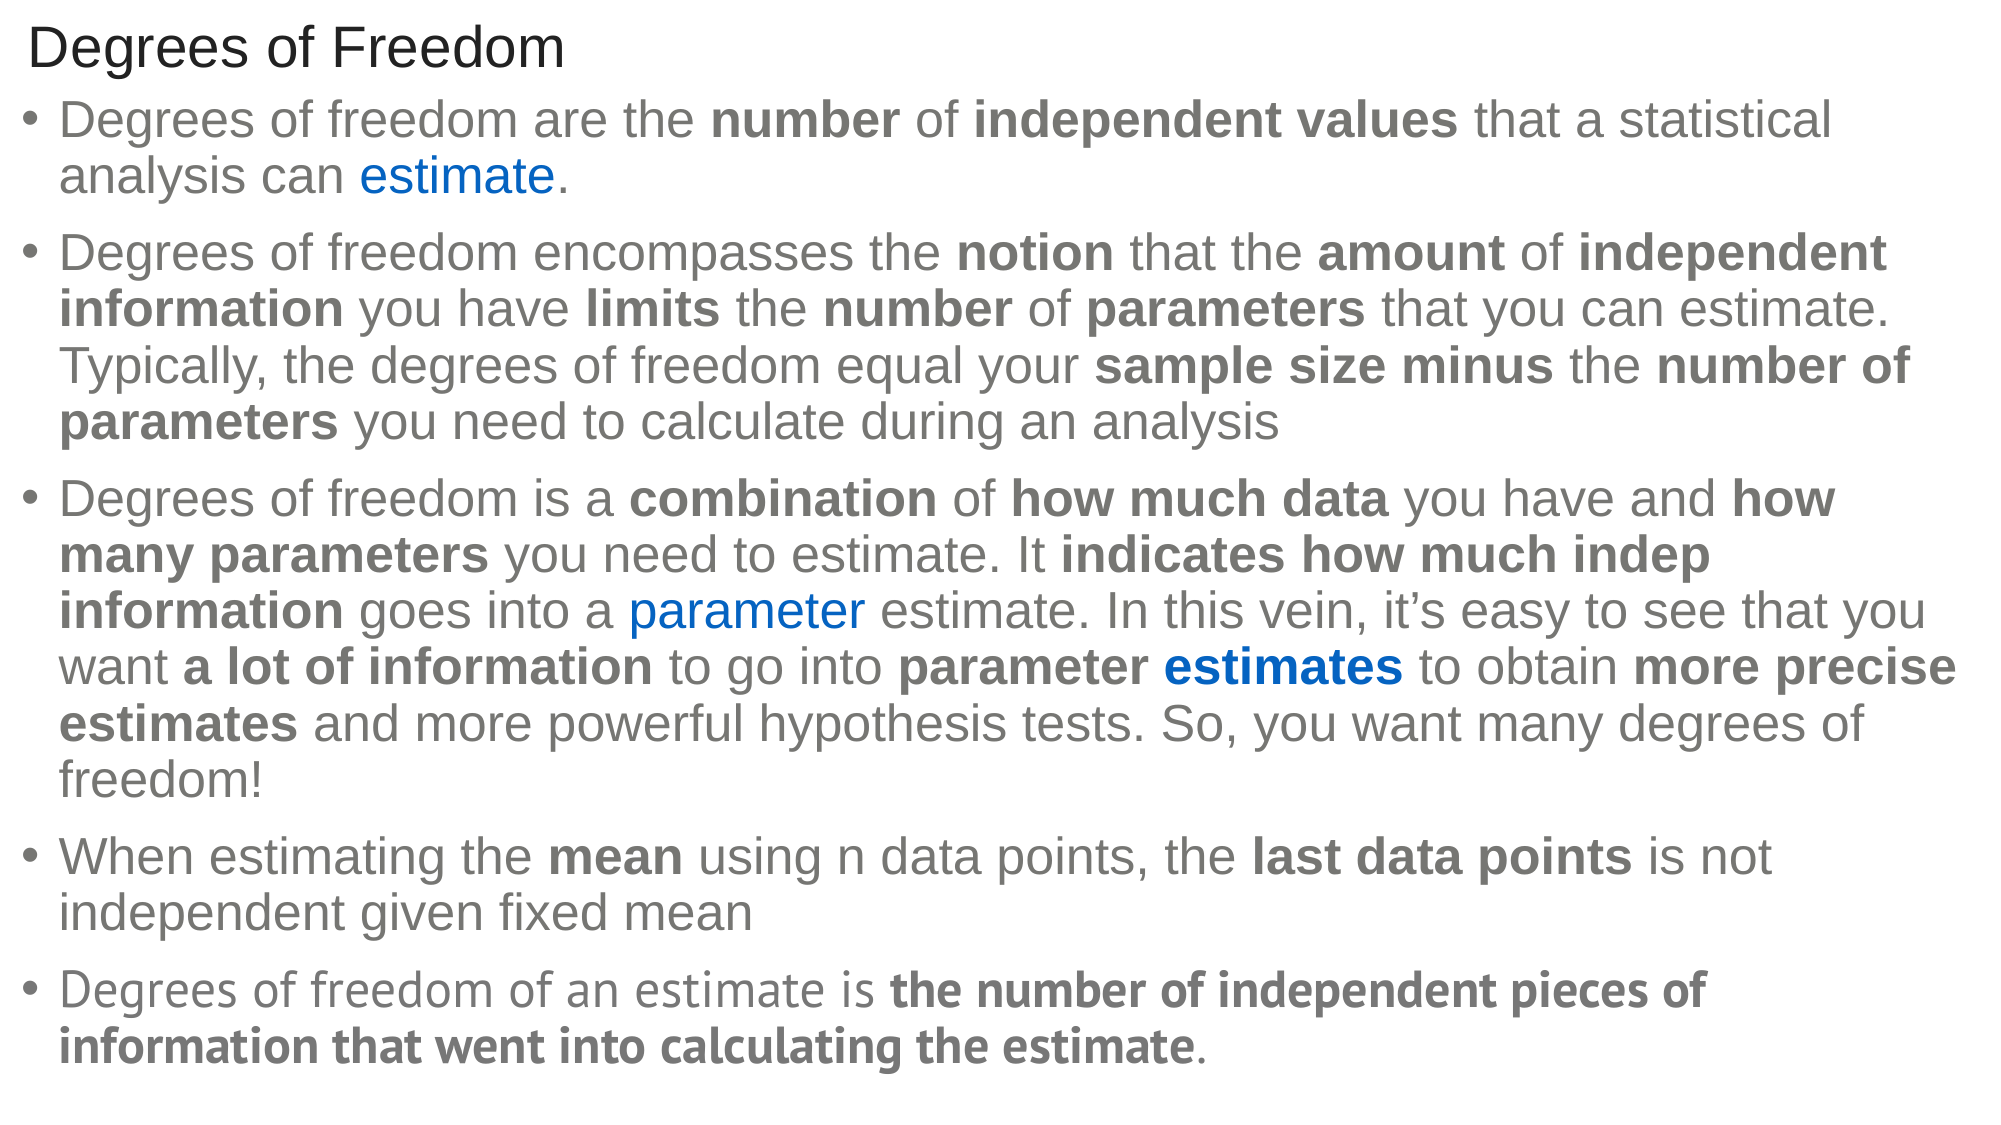

# Degrees of Freedom
Degrees of freedom are the number of independent values that a statistical analysis can estimate.
Degrees of freedom encompasses the notion that the amount of independent information you have limits the number of parameters that you can estimate. Typically, the degrees of freedom equal your sample size minus the number of parameters you need to calculate during an analysis
Degrees of freedom is a combination of how much data you have and how many parameters you need to estimate. It indicates how much indep information goes into a parameter estimate. In this vein, it’s easy to see that you want a lot of information to go into parameter estimates to obtain more precise estimates and more powerful hypothesis tests. So, you want many degrees of freedom!
When estimating the mean using n data points, the last data points is not independent given fixed mean
Degrees of freedom of an estimate is the number of independent pieces of information that went into calculating the estimate.